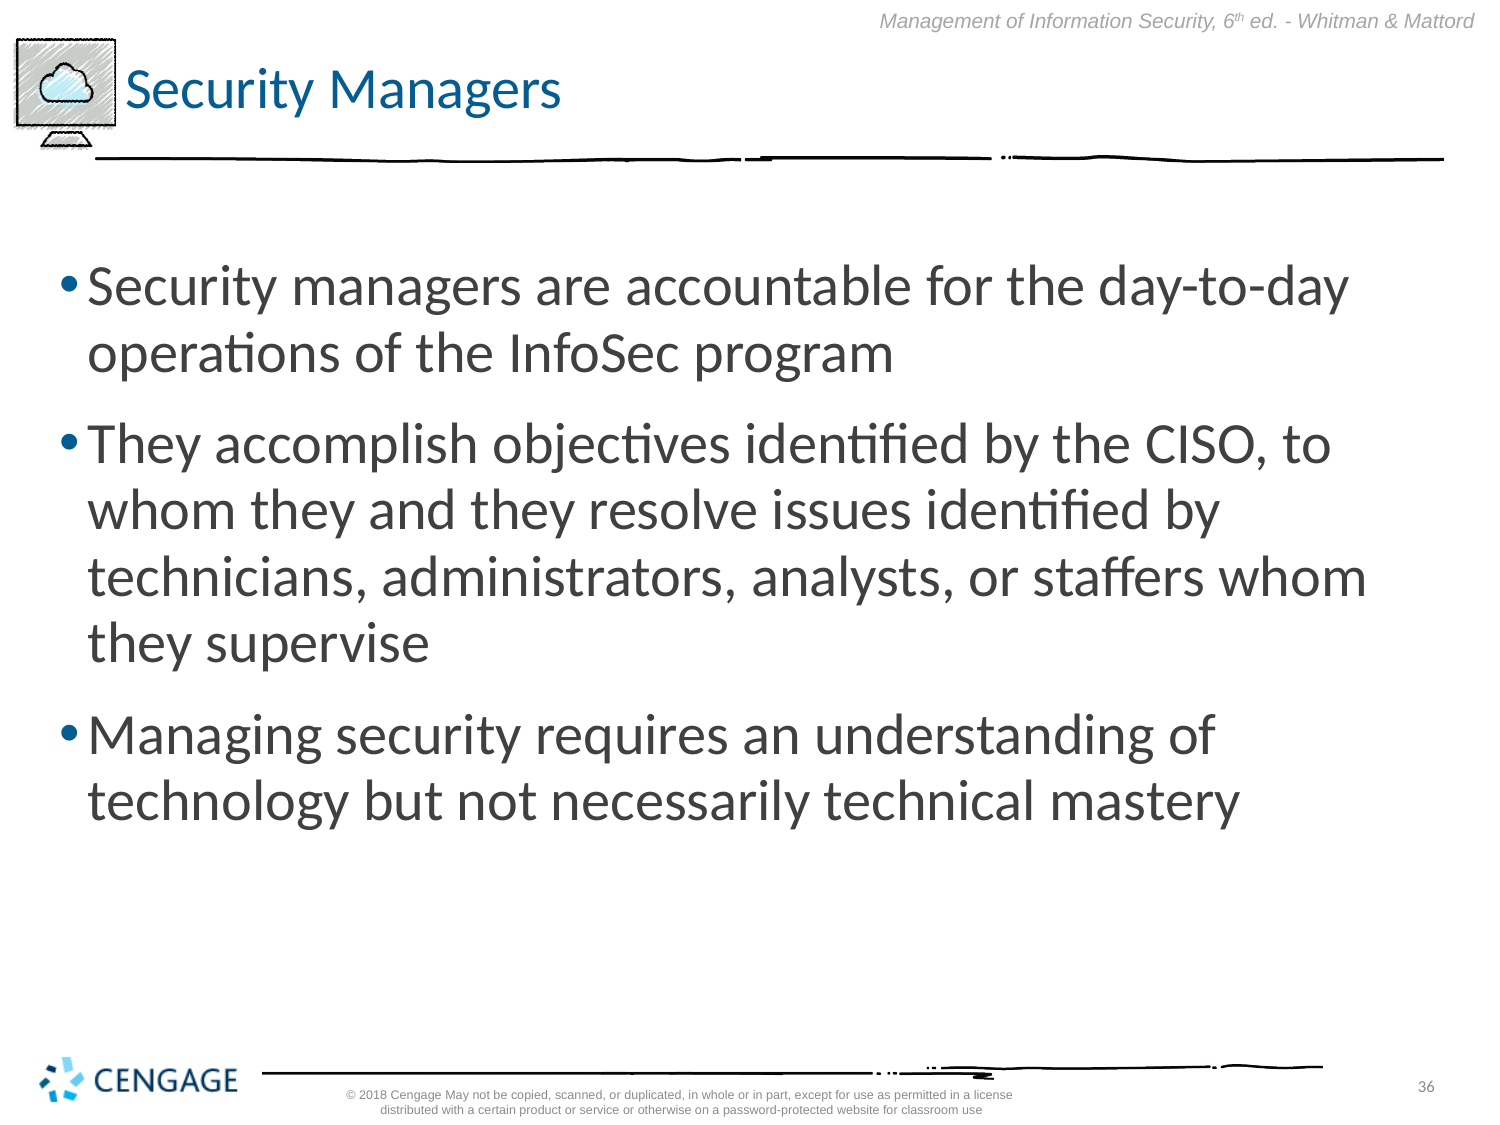

# Security Managers
Security managers are accountable for the day-to-day operations of the InfoSec program
They accomplish objectives identified by the CISO, to whom they and they resolve issues identified by technicians, administrators, analysts, or staffers whom they supervise
Managing security requires an understanding of technology but not necessarily technical mastery